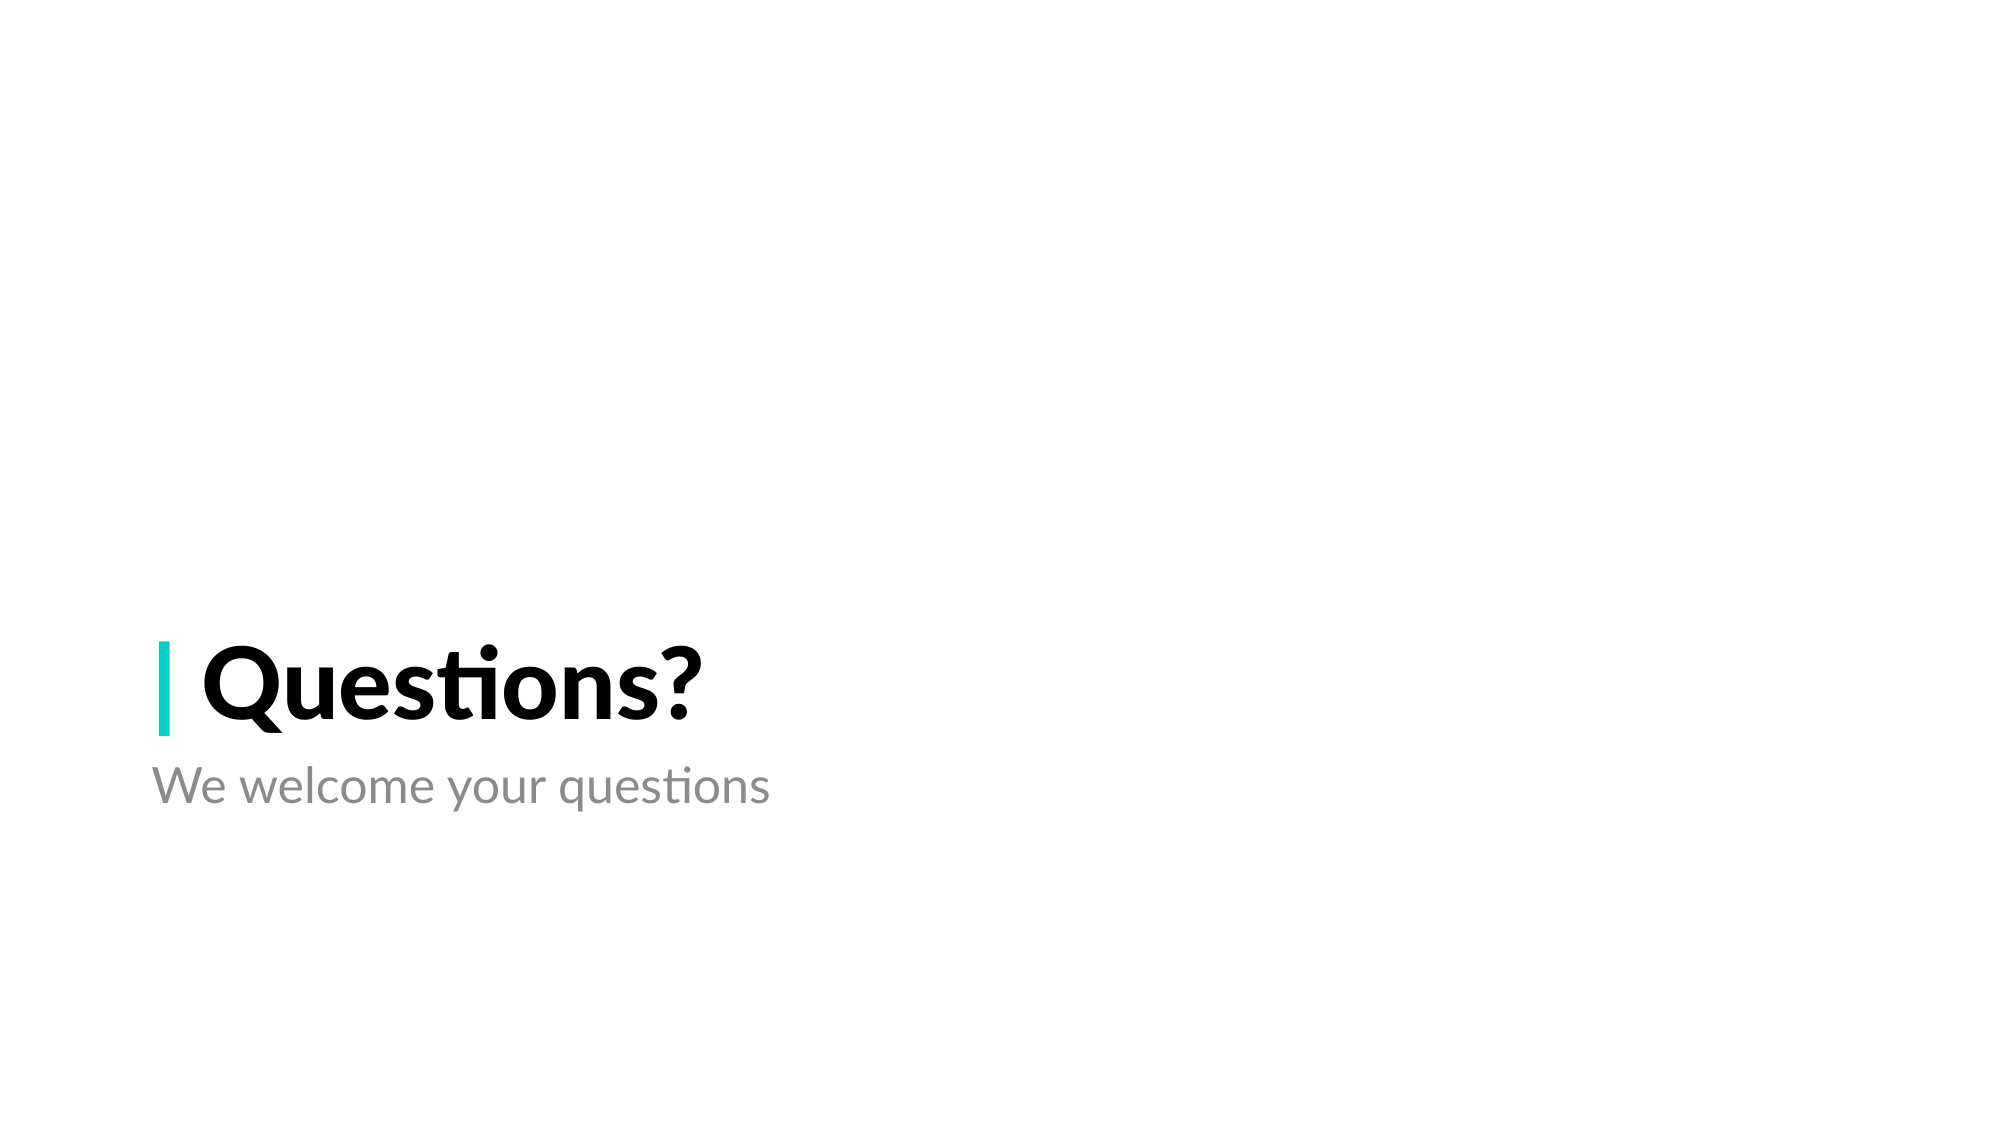

# | Questions?
We welcome your questions